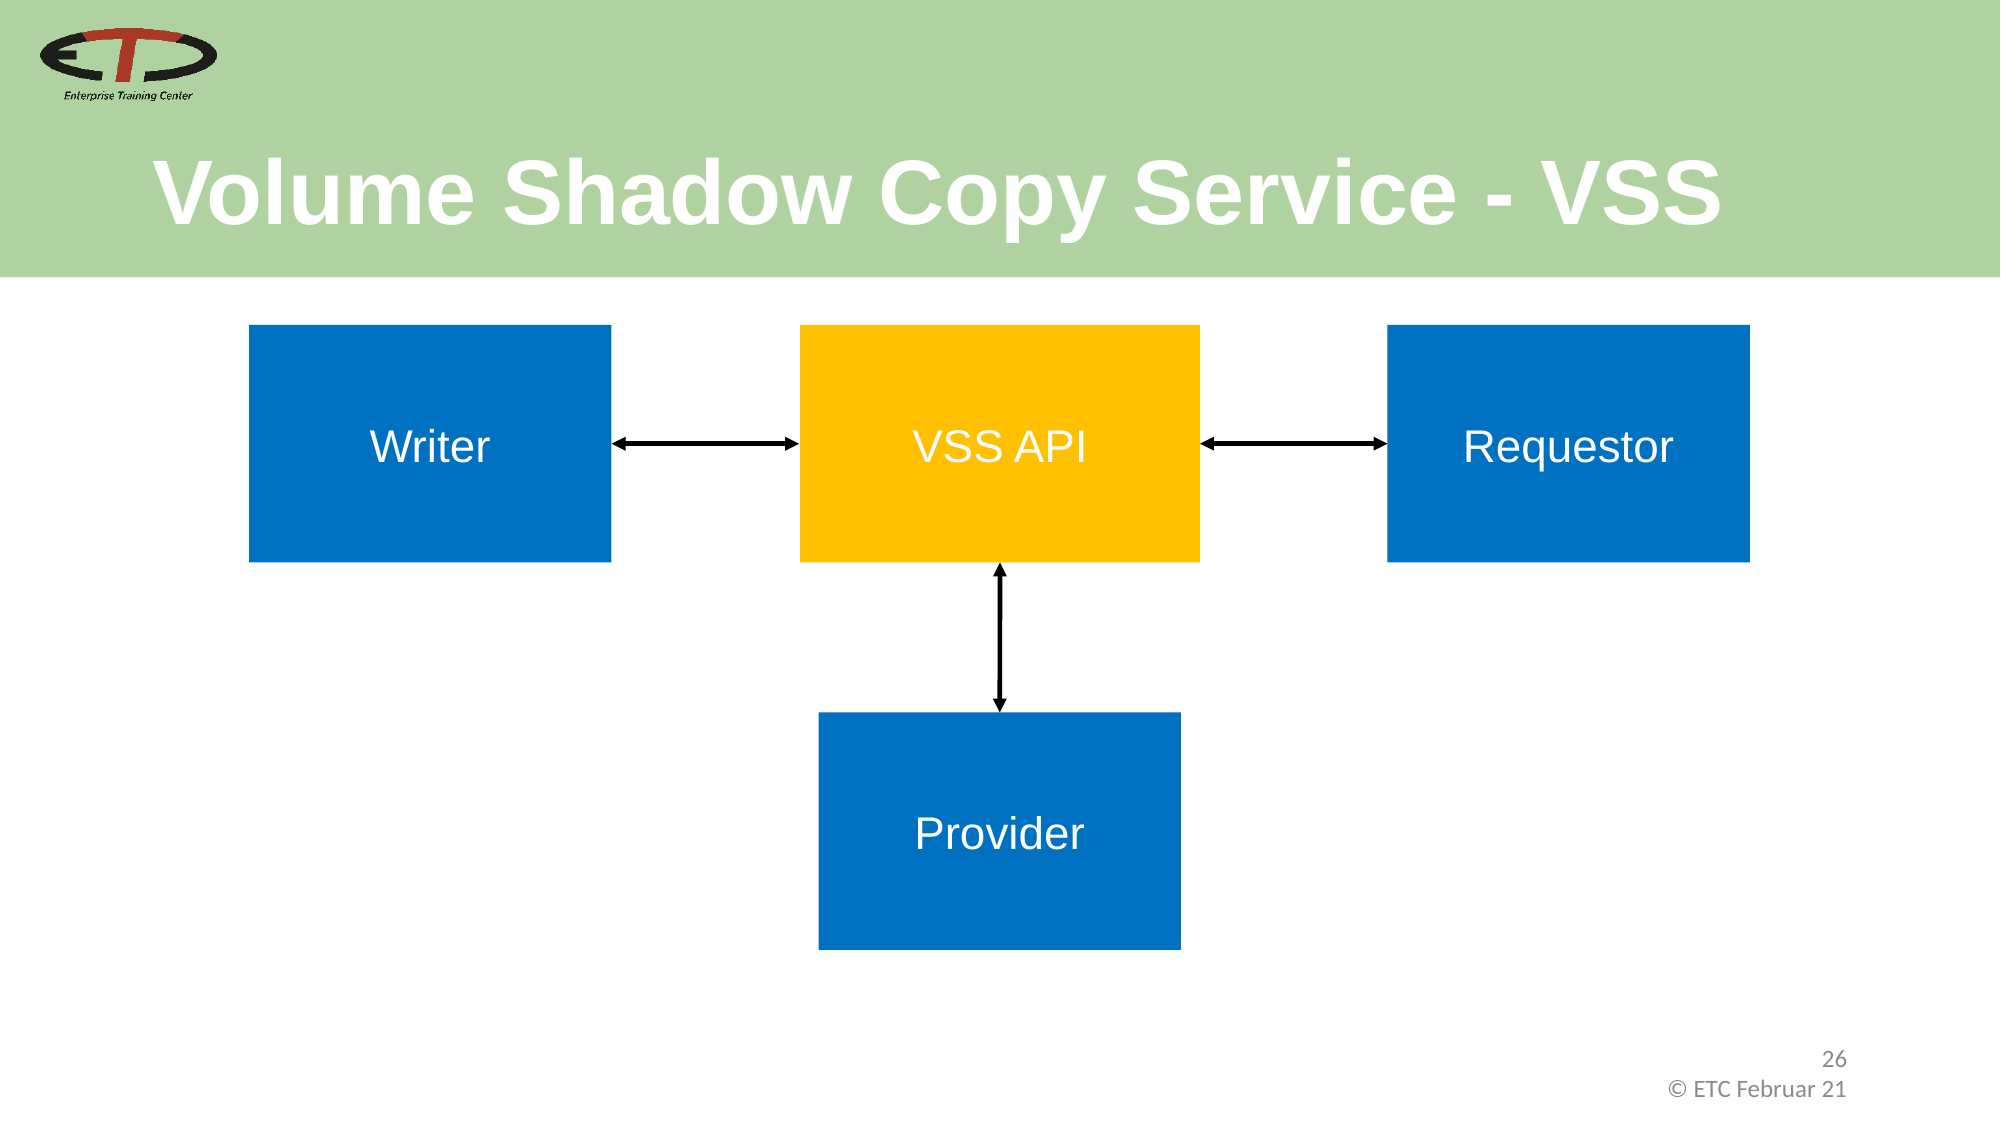

# Volume Shadow Copy Service - VSS
Writer
VSS API
Requestor
Provider
26
 © ETC Februar 21